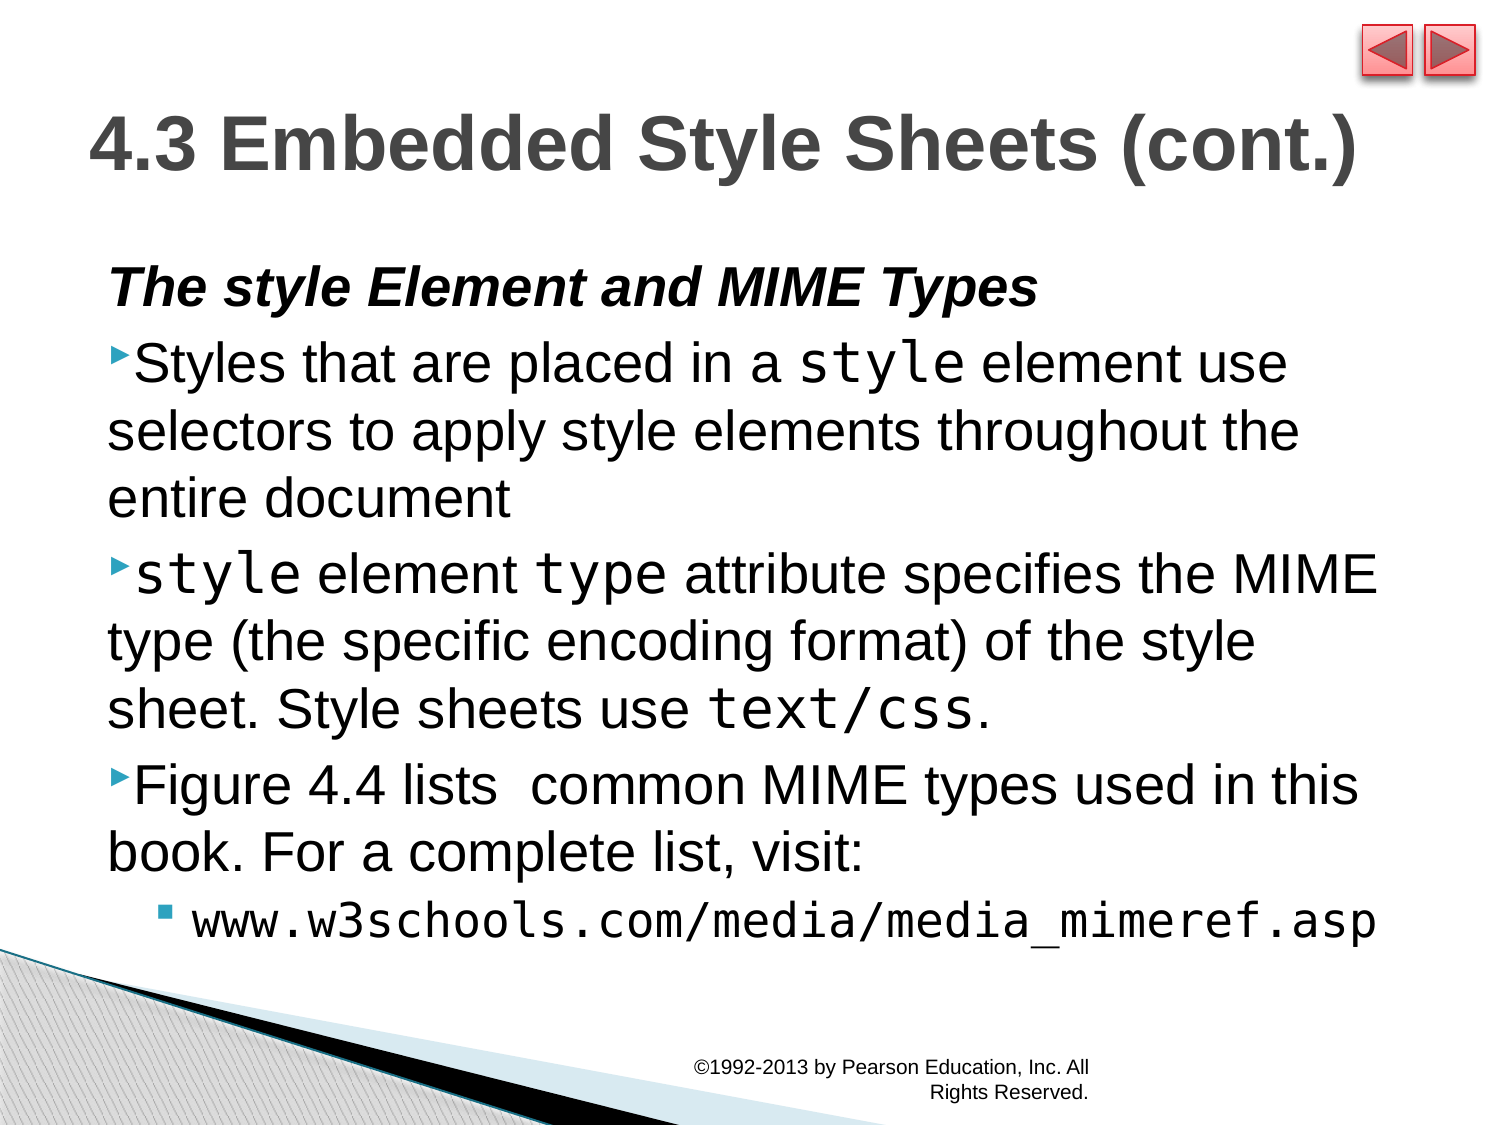

# 4.3 Embedded Style Sheets (cont.)
The style Element and MIME Types
Styles that are placed in a style element use selectors to apply style elements throughout the entire document
style element type attribute specifies the MIME type (the specific encoding format) of the style sheet. Style sheets use text/css.
Figure 4.4 lists  common MIME types used in this book. For a complete list, visit:
www.w3schools.com/media/media_mimeref.asp

©1992-2013 by Pearson Education, Inc. All Rights Reserved.